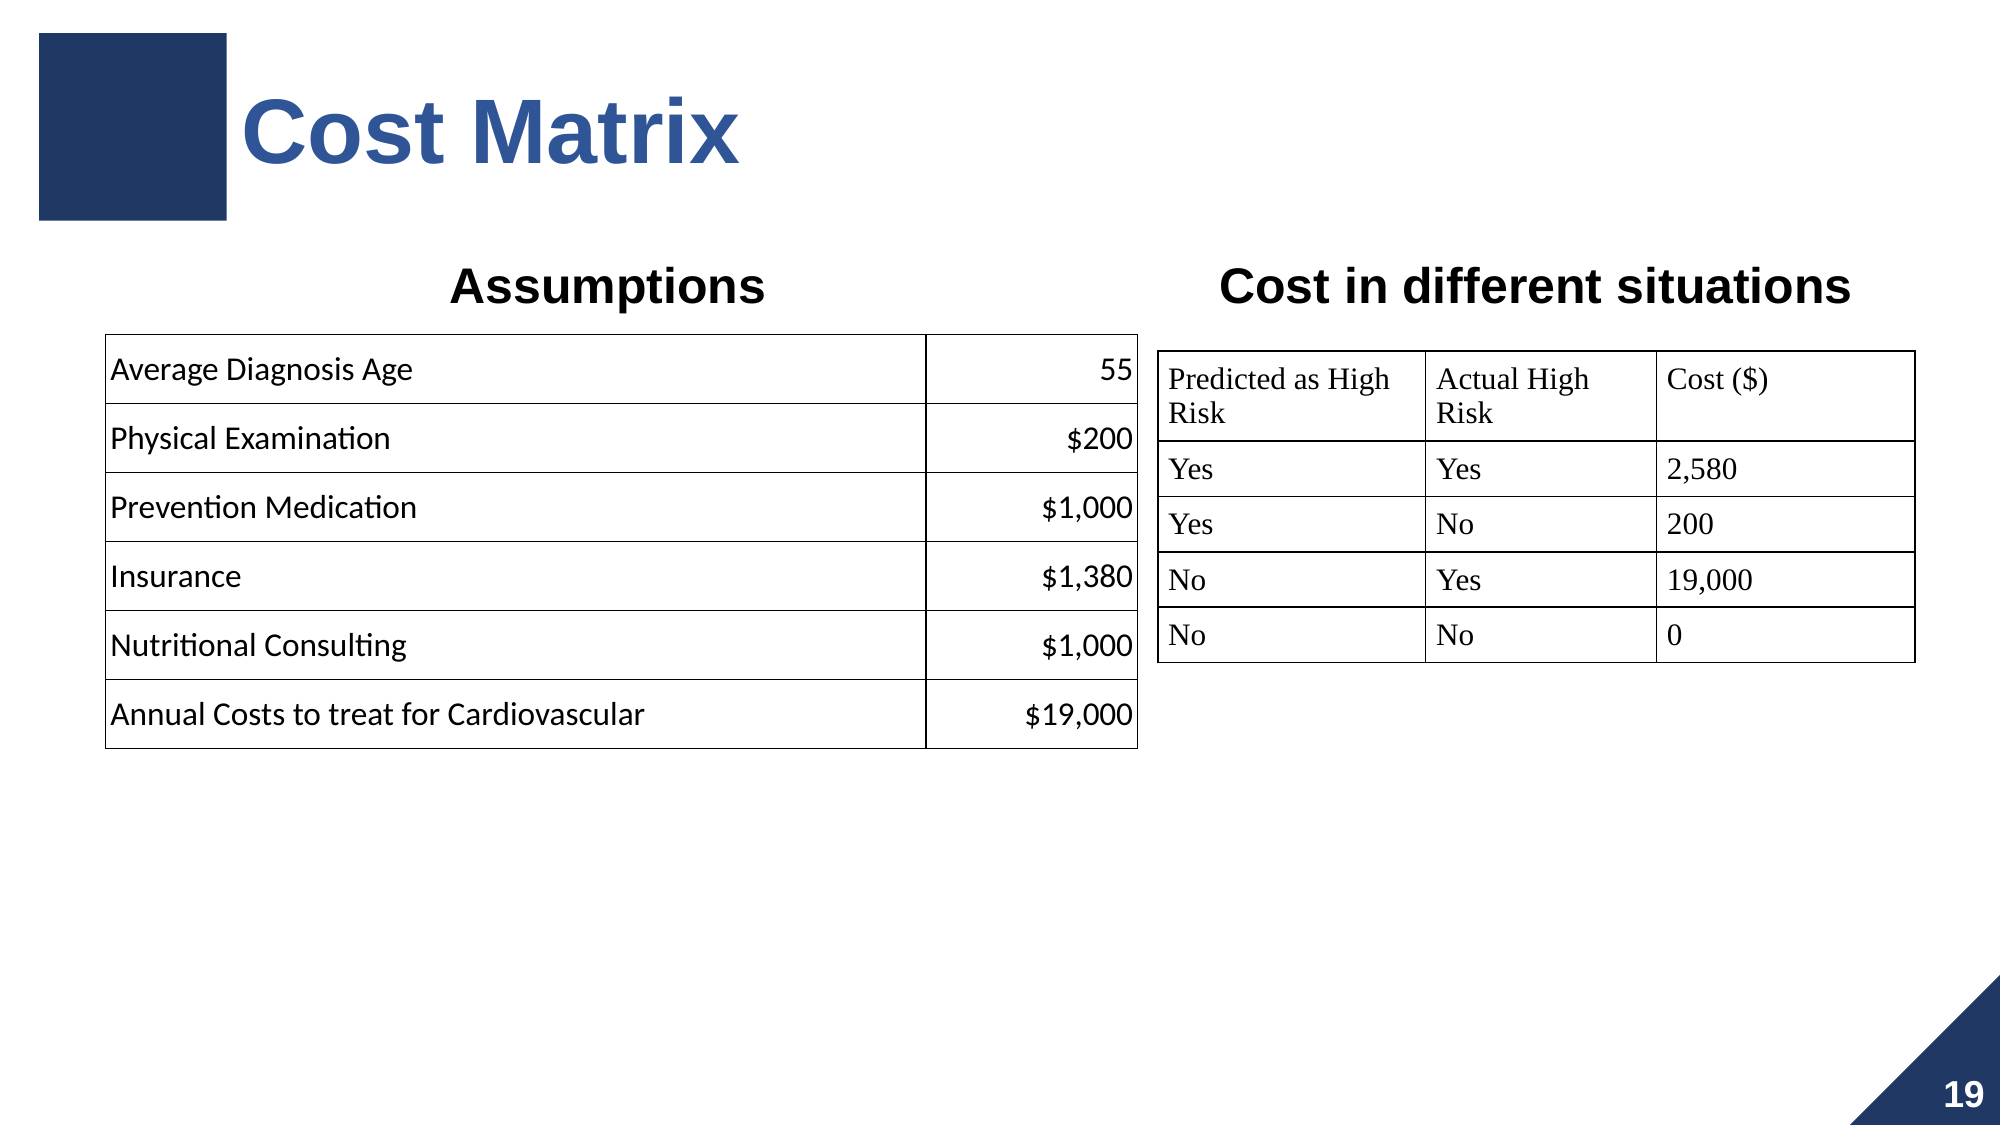

Cost Matrix
Assumptions
Cost in different situations
| Average Diagnosis Age | 55 |
| --- | --- |
| Physical Examination | $200 |
| Prevention Medication | $1,000 |
| Insurance | $1,380 |
| Nutritional Consulting | $1,000 |
| Annual Costs to treat for Cardiovascular | $19,000 |
| Predicted as High Risk | Actual High Risk | Cost ($) |
| --- | --- | --- |
| Yes | Yes | 2,580 |
| Yes | No | 200 |
| No | Yes | 19,000 |
| No | No | 0 |

19